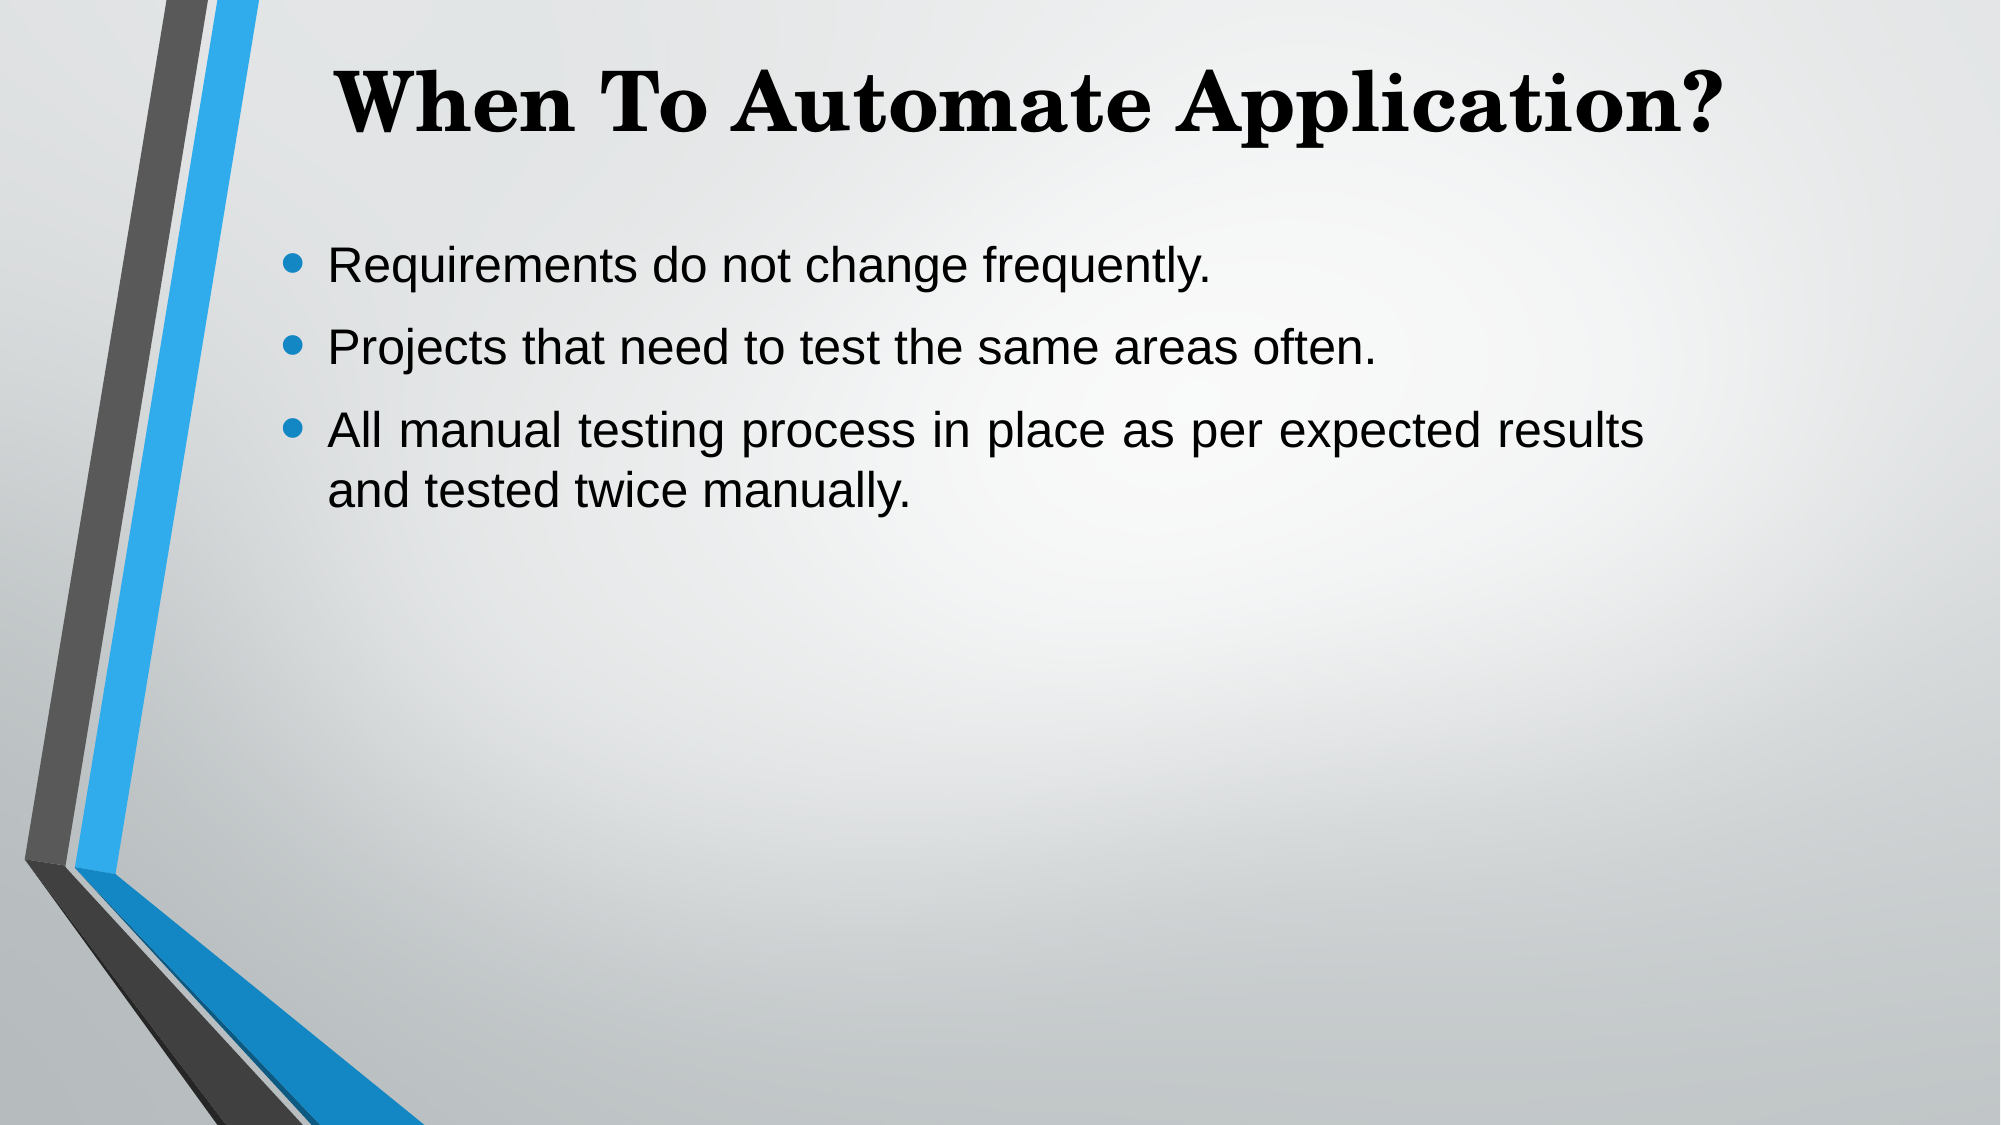

# When To Automate Application?
Requirements do not change frequently.
Projects that need to test the same areas often.
All manual testing process in place as per expected results and tested twice manually.